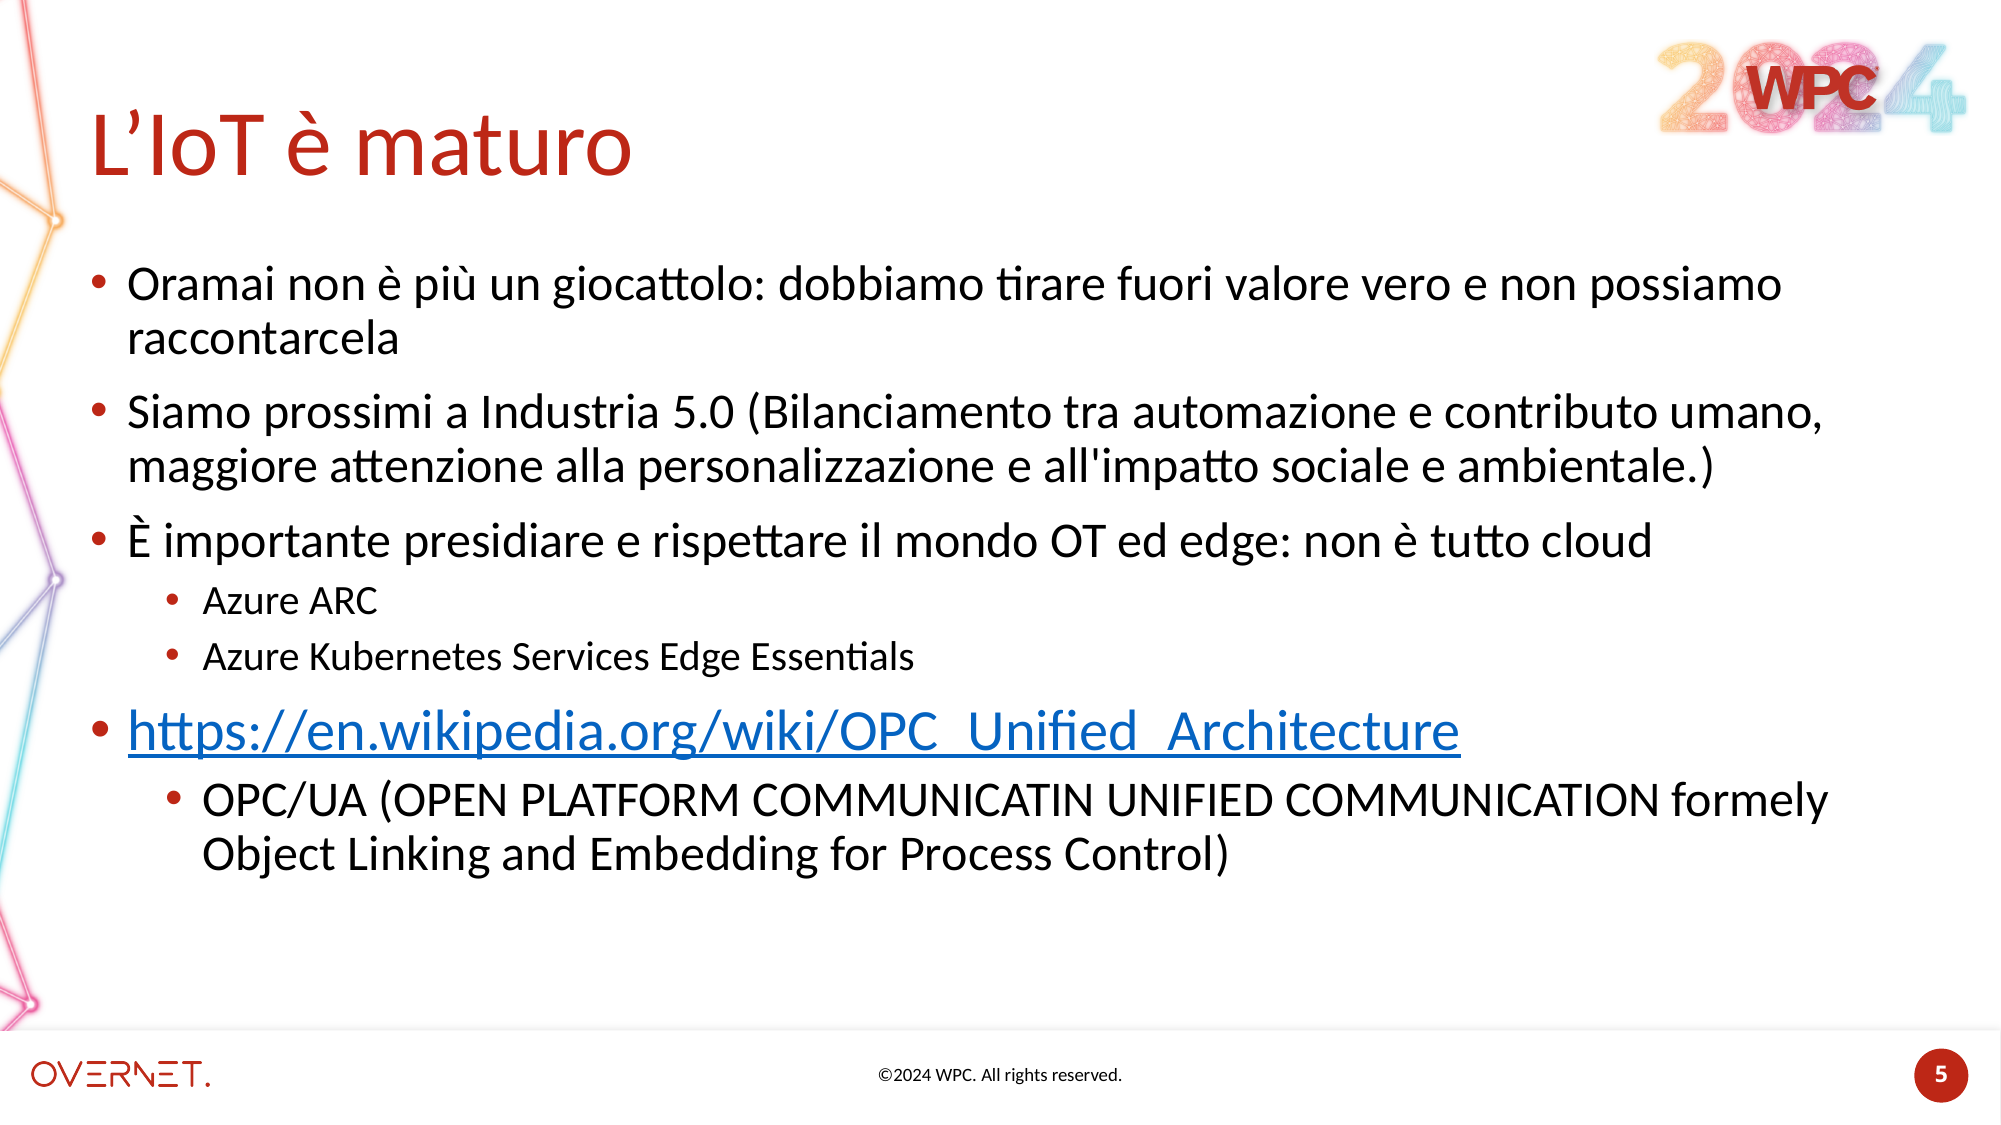

# L’IoT è maturo
Oramai non è più un giocattolo: dobbiamo tirare fuori valore vero e non possiamo raccontarcela
Siamo prossimi a Industria 5.0 (Bilanciamento tra automazione e contributo umano, maggiore attenzione alla personalizzazione e all'impatto sociale e ambientale.)
È importante presidiare e rispettare il mondo OT ed edge: non è tutto cloud
Azure ARC
Azure Kubernetes Services Edge Essentials
https://en.wikipedia.org/wiki/OPC_Unified_Architecture
OPC/UA (OPEN PLATFORM COMMUNICATIN UNIFIED COMMUNICATION formely Object Linking and Embedding for Process Control)